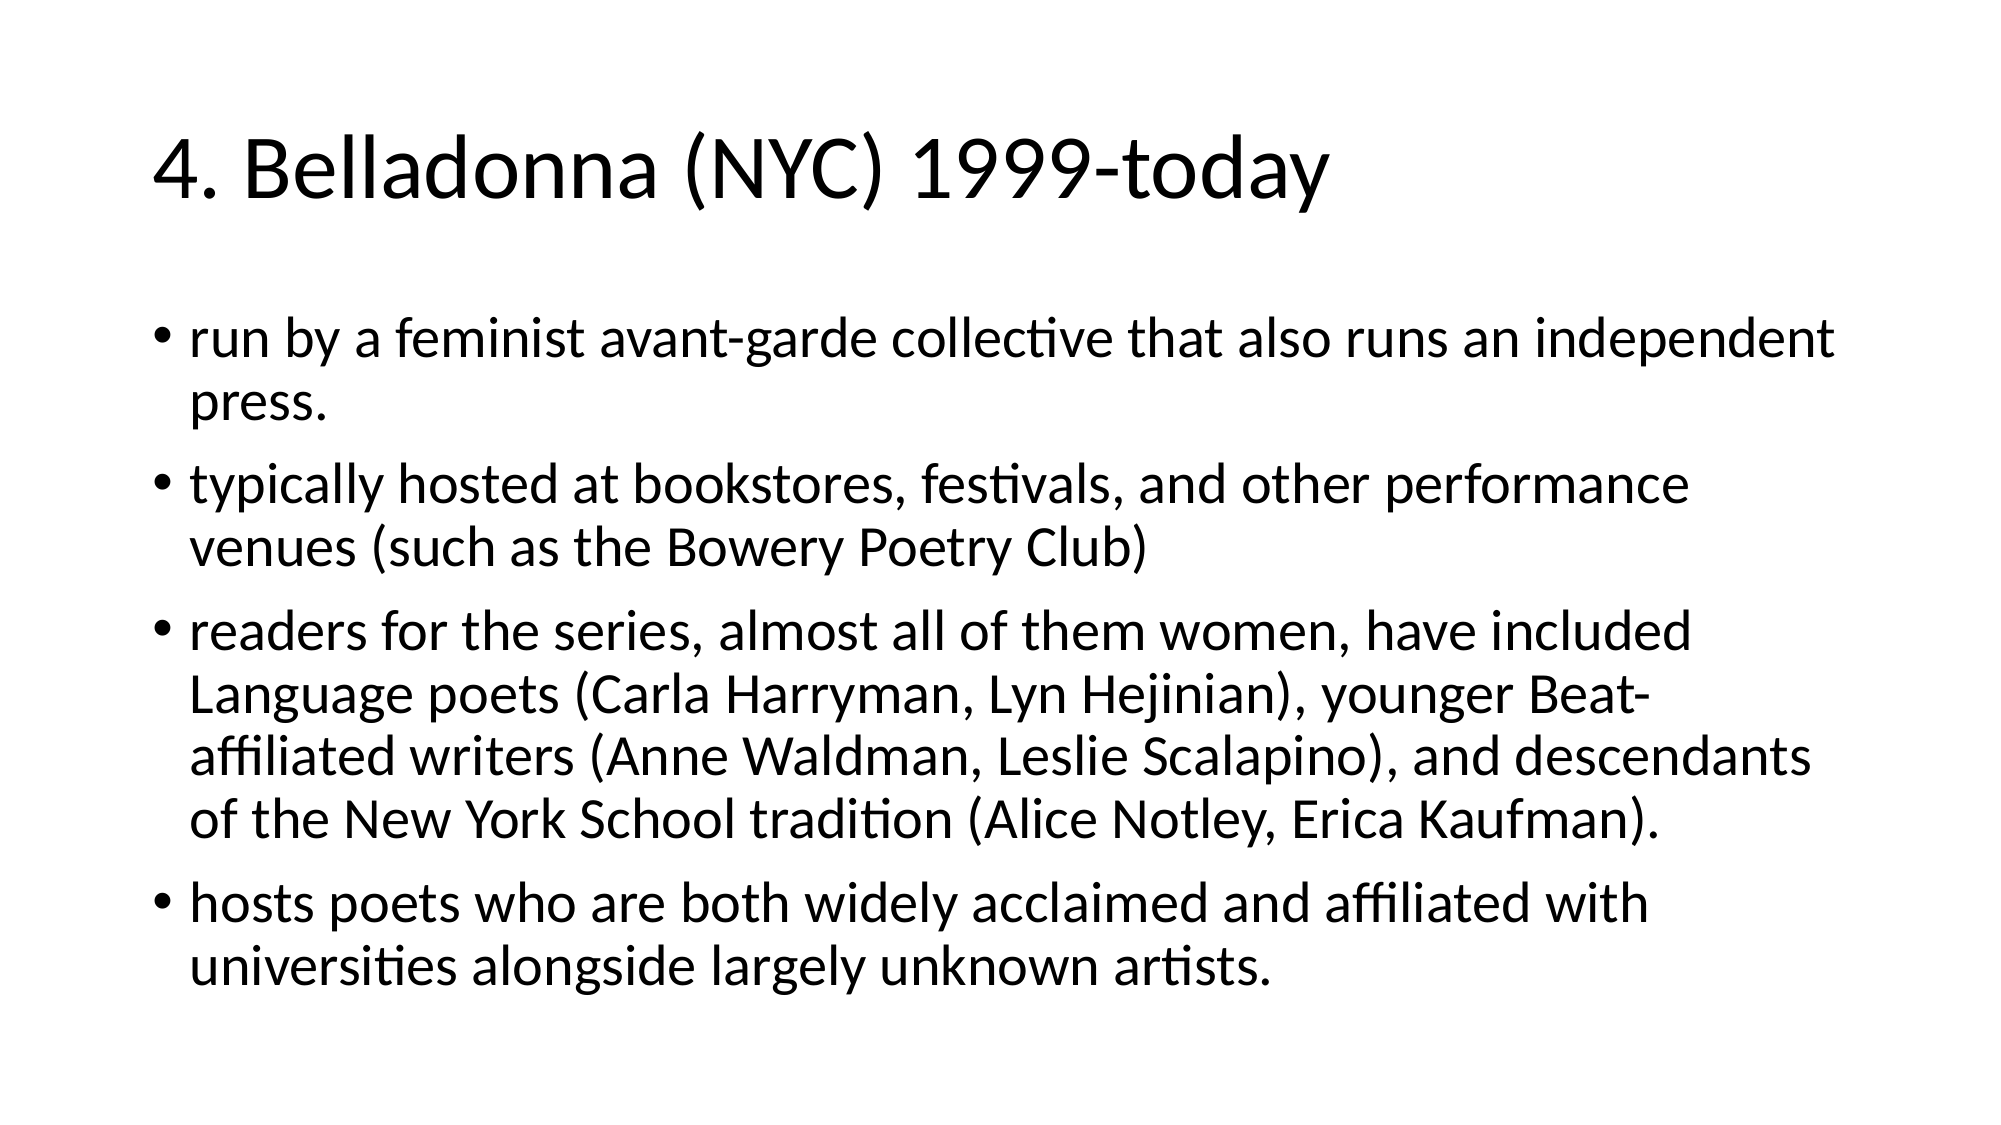

# 4. Belladonna (NYC) 1999-today
run by a feminist avant-garde collective that also runs an independent press.
typically hosted at bookstores, festivals, and other performance venues (such as the Bowery Poetry Club)
readers for the series, almost all of them women, have included Language poets (Carla Harryman, Lyn Hejinian), younger Beat-affiliated writers (Anne Waldman, Leslie Scalapino), and descendants of the New York School tradition (Alice Notley, Erica Kaufman).
hosts poets who are both widely acclaimed and affiliated with universities alongside largely unknown artists.